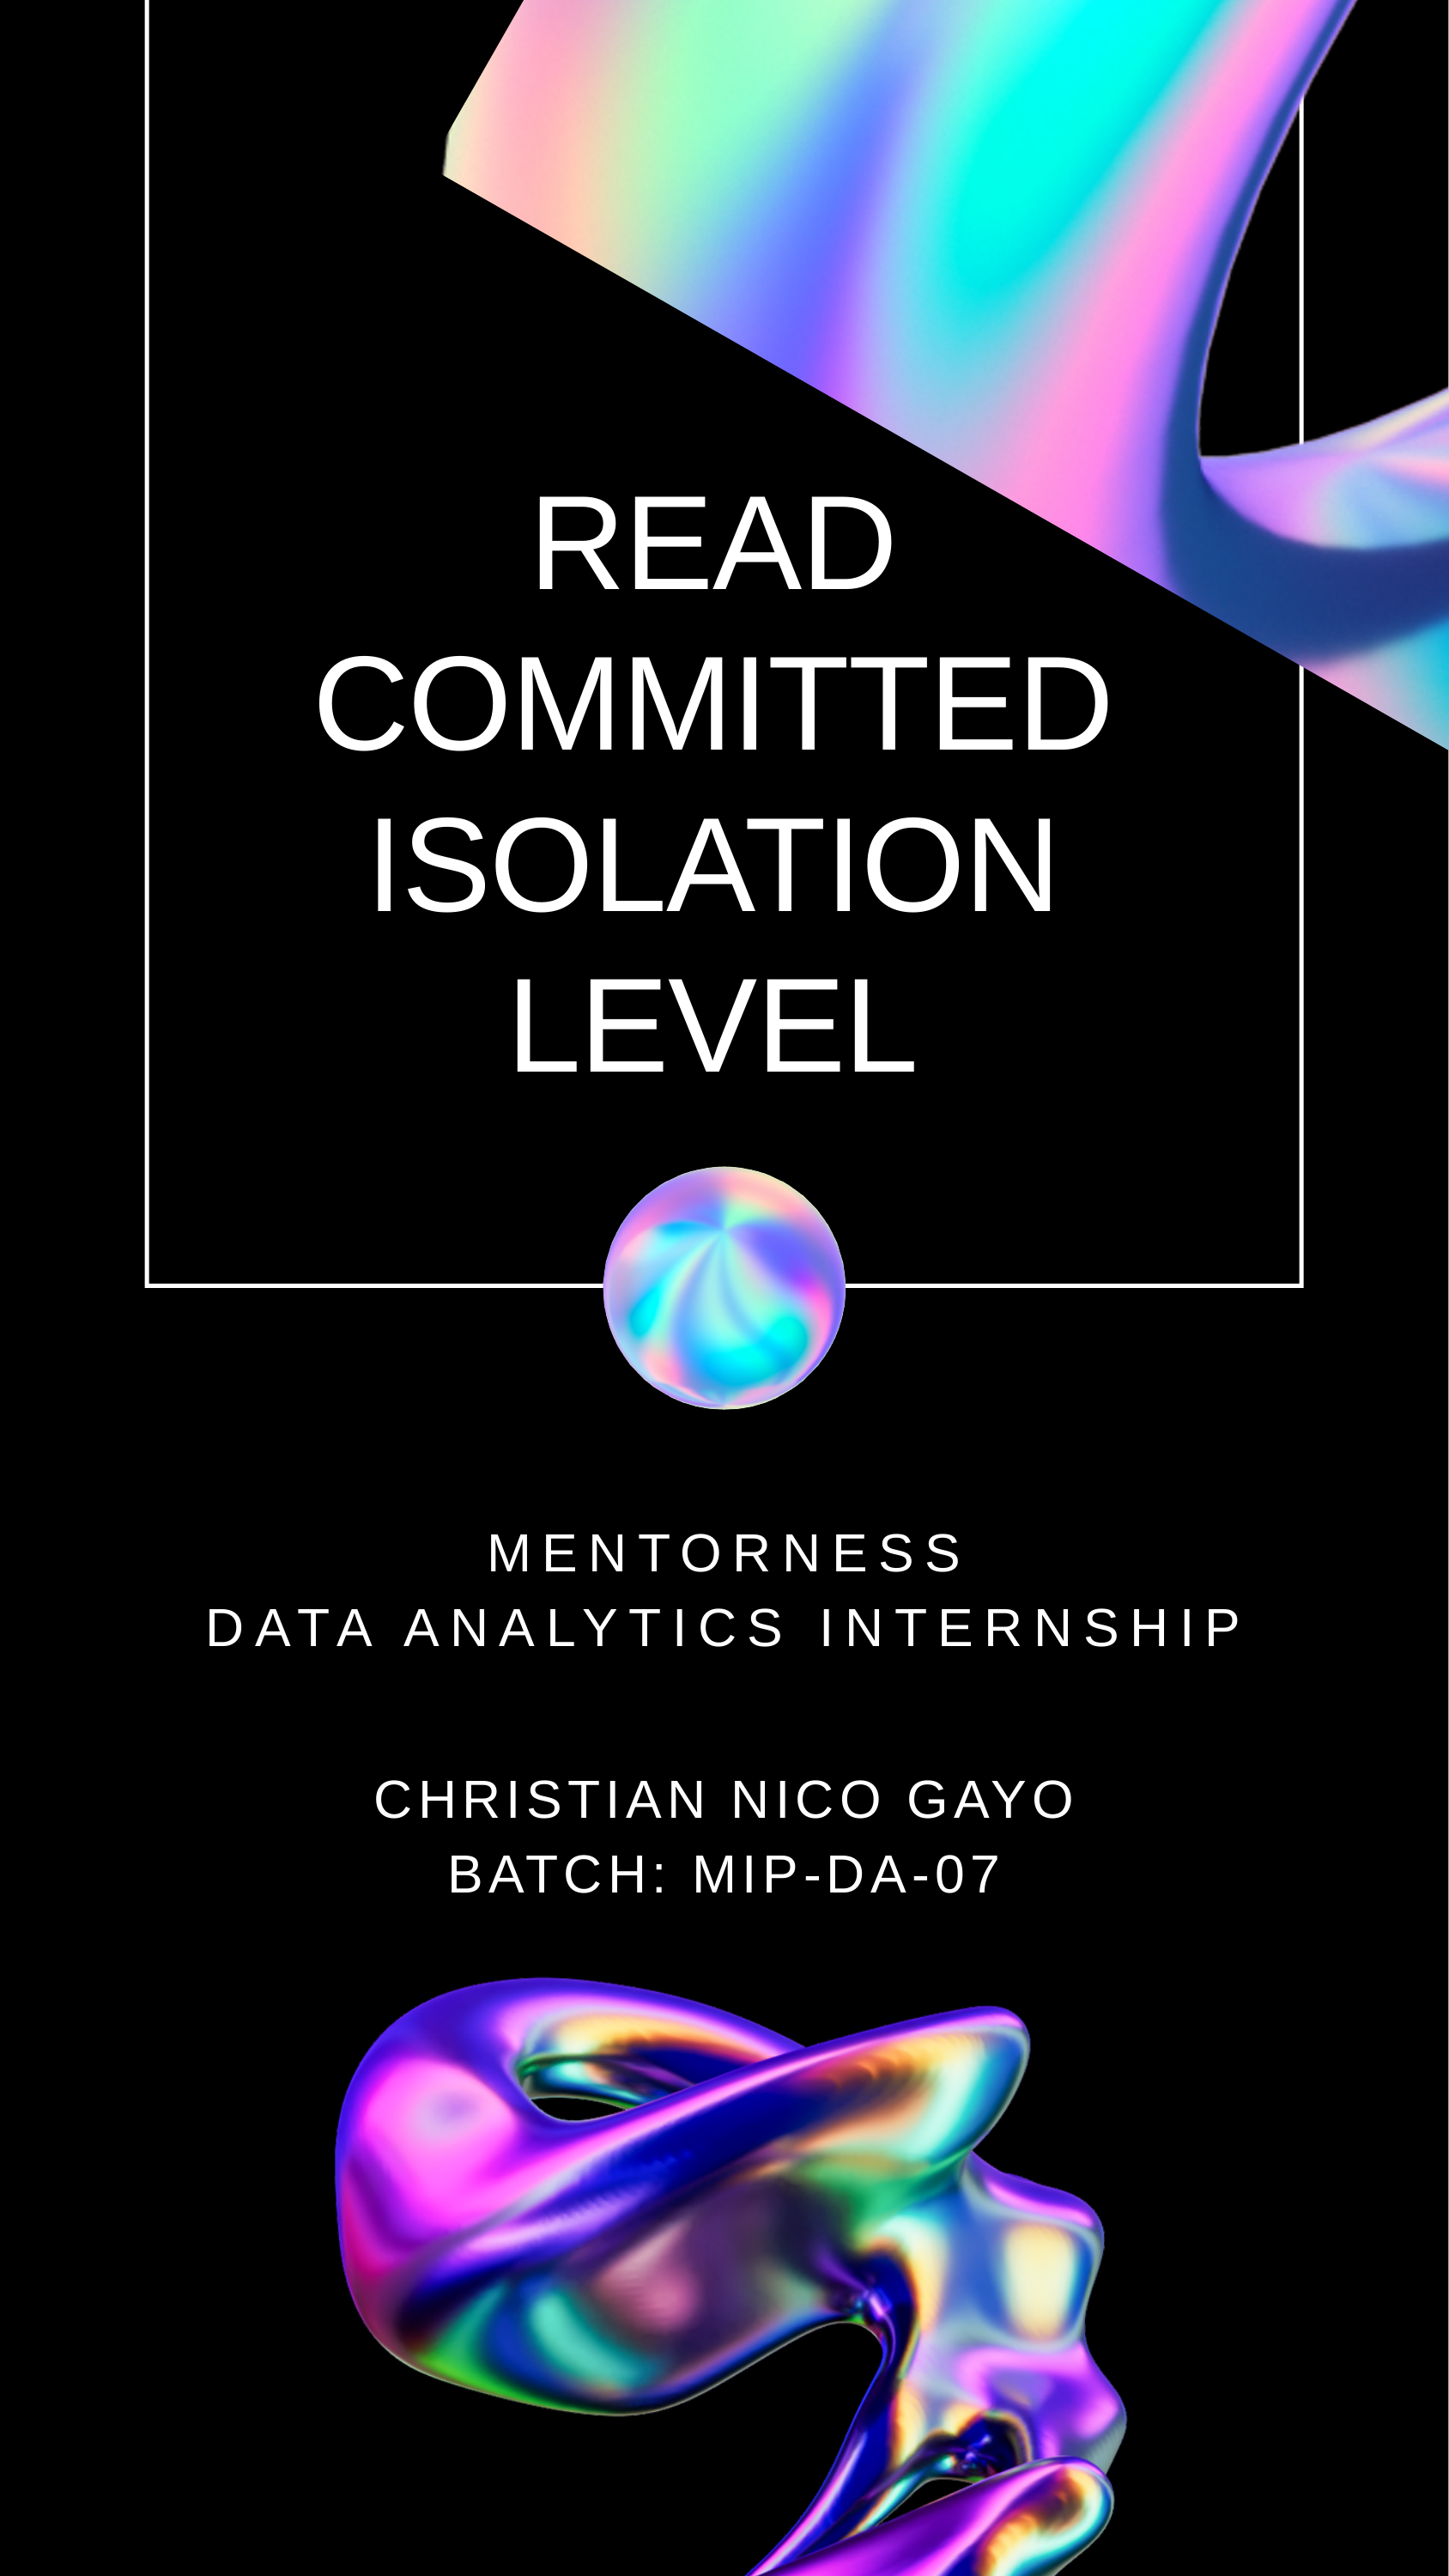

READ COMMITTED ISOLATION LEVEL

MENTORNESS
DATA ANALYTICS INTERNSHIP
CHRISTIAN NICO GAYO
BATCH: MIP-DA-07